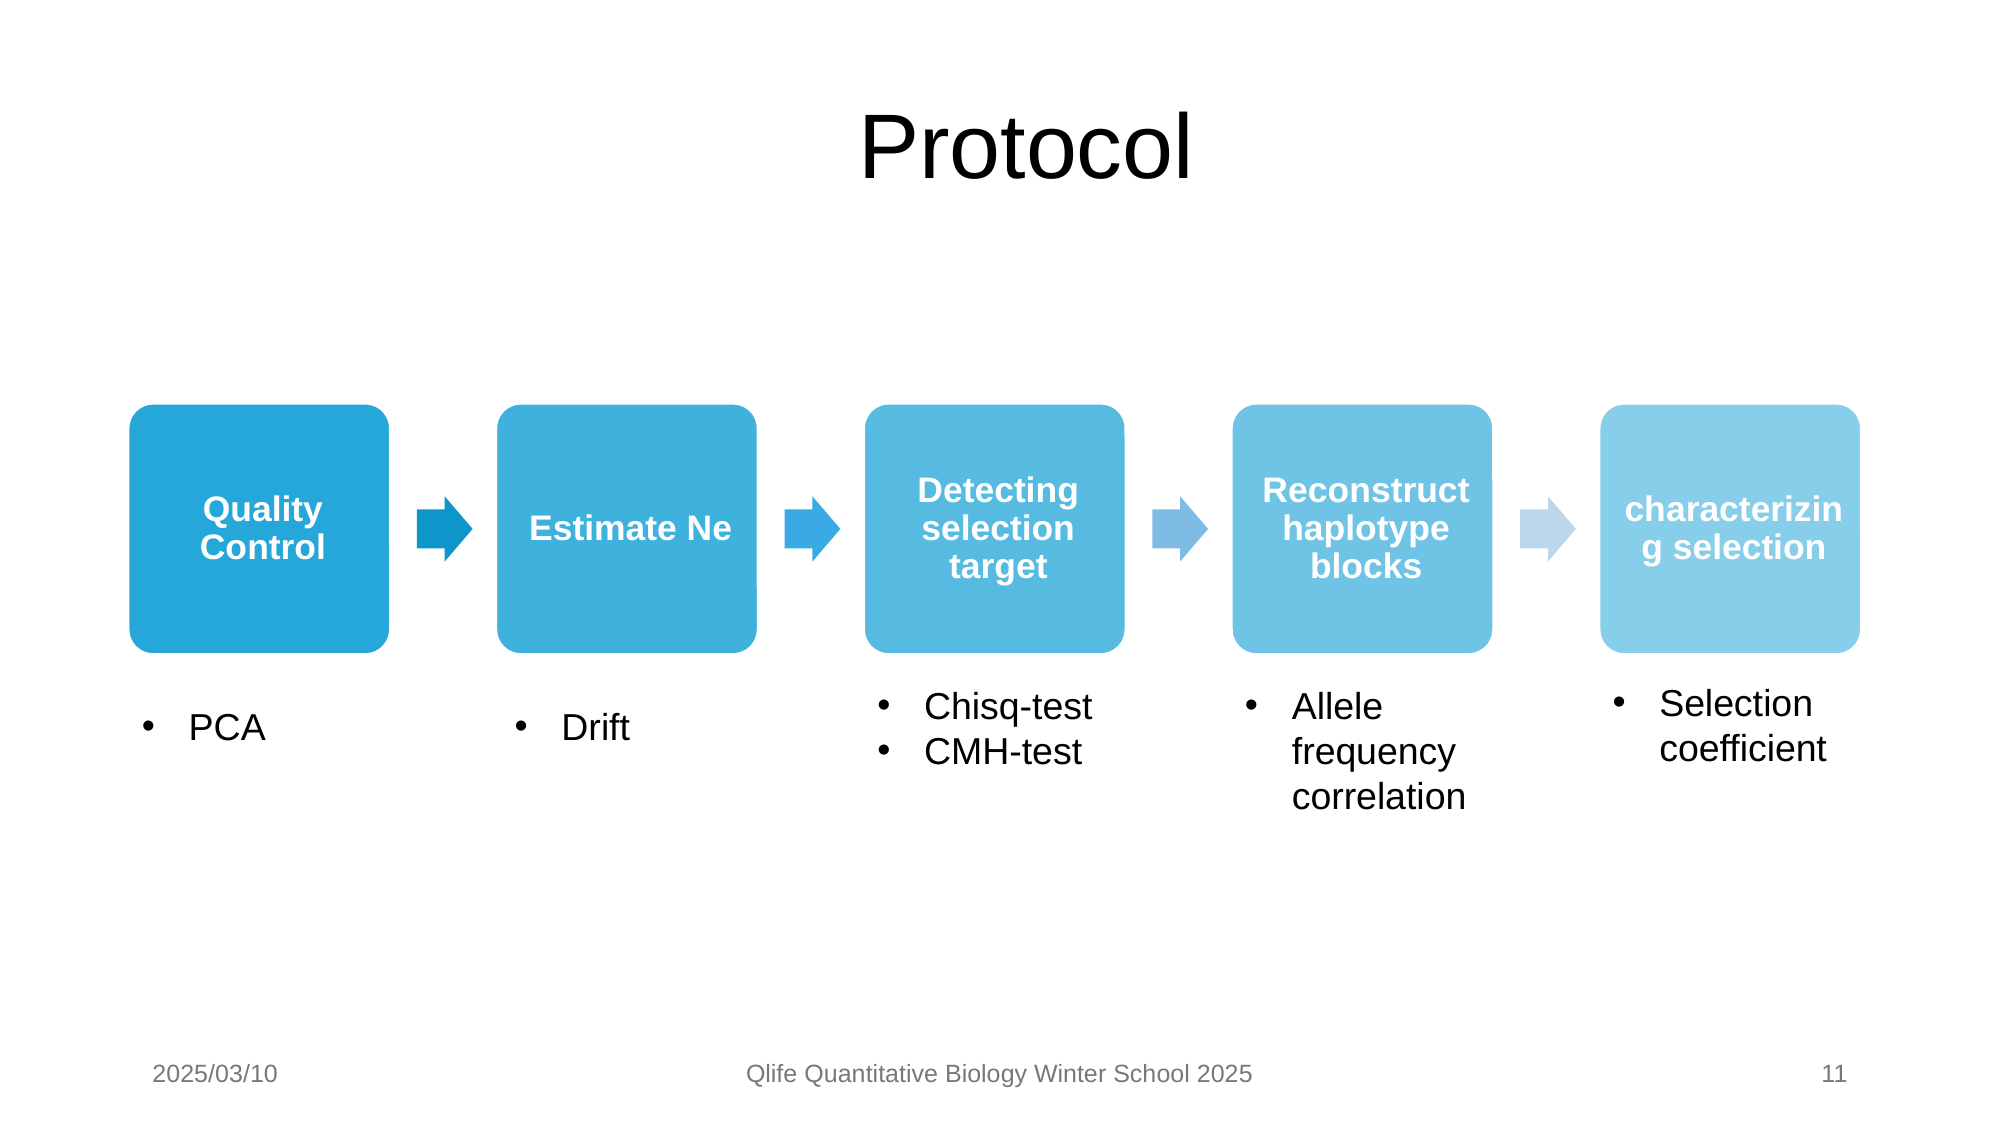

# Protocol
Quality Control

Estimate Ne

Detecting selection target

Reconstruct haplotype blocks

characterizing selection
Selection coefficient
Chisq-test
CMH-test
Allele frequency correlation
PCA
Drift
2025/03/10
Qlife Quantitative Biology Winter School 2025
11